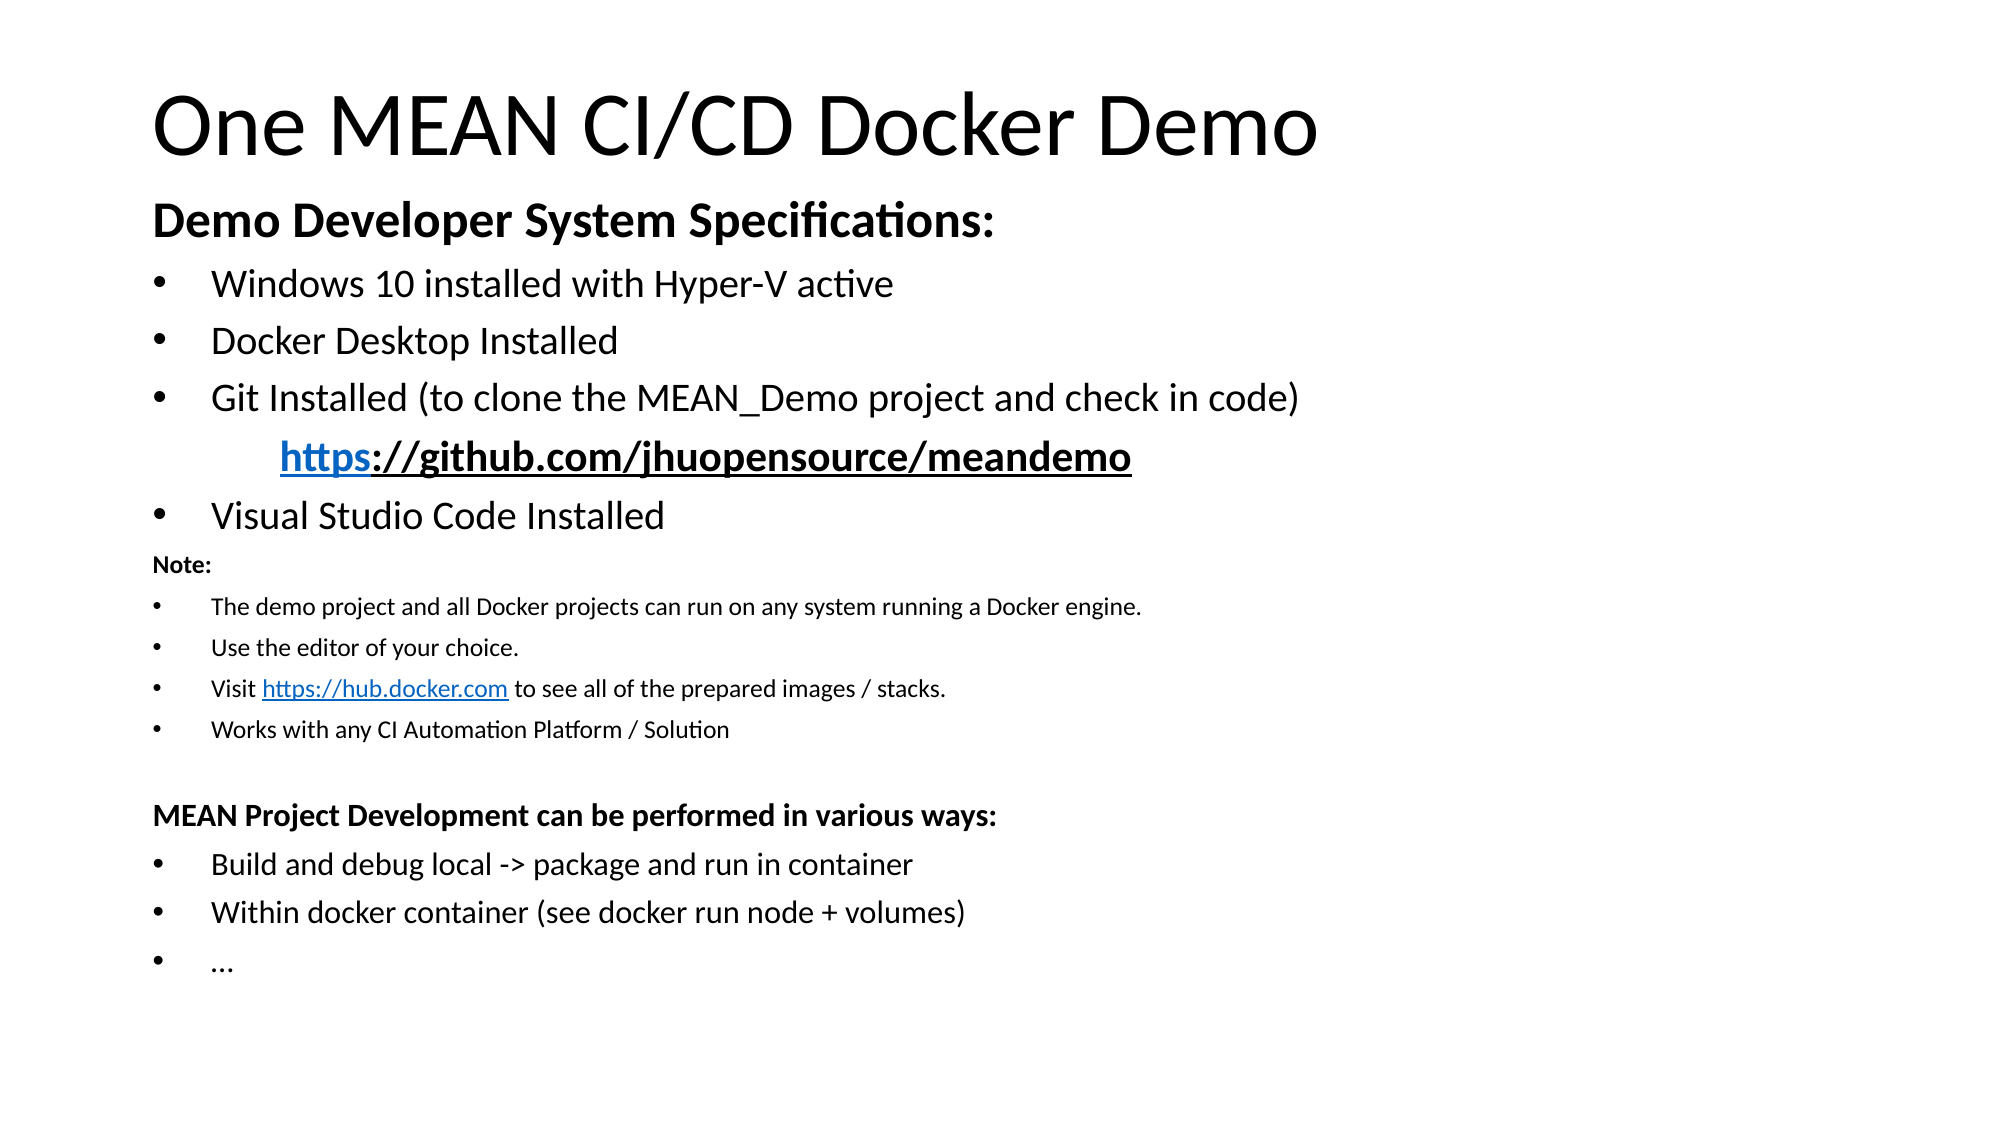

# One MEAN CI/CD Docker Demo
Demo Developer System Specifications:
Windows 10 installed with Hyper-V active
Docker Desktop Installed
Git Installed (to clone the MEAN_Demo project and check in code)
             https://github.com/jhuopensource/meandemo
Visual Studio Code Installed
Note:
The demo project and all Docker projects can run on any system running a Docker engine.
Use the editor of your choice.
Visit https://hub.docker.com to see all of the prepared images / stacks.
Works with any CI Automation Platform / Solution

MEAN Project Development can be performed in various ways:
Build and debug local -> package and run in container
Within docker container (see docker run node + volumes)
…